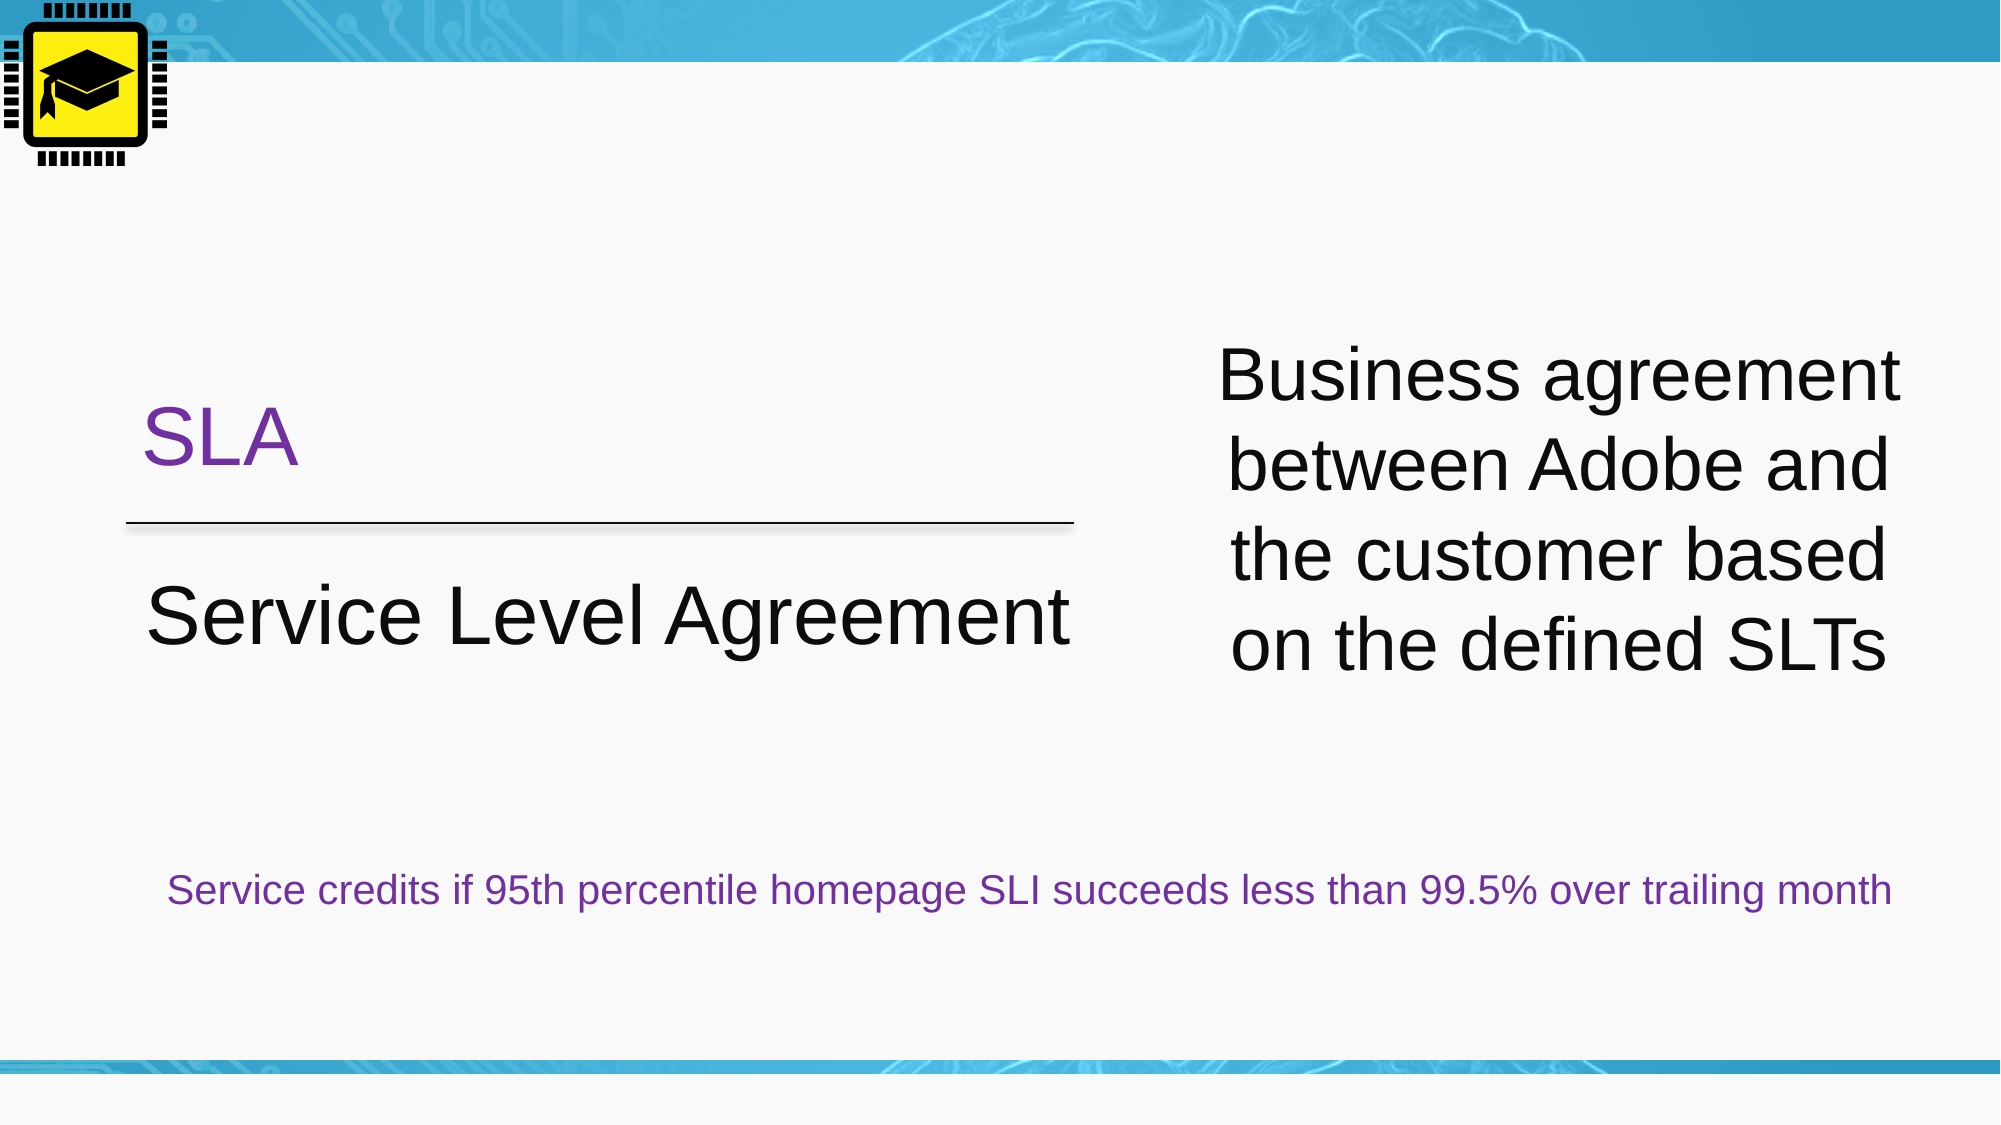

Business agreement between Adobe and the customer based on the defined SLTs
SLA
Service Level Agreement
Service credits if 95th percentile homepage SLI succeeds less than 99.5% over trailing month